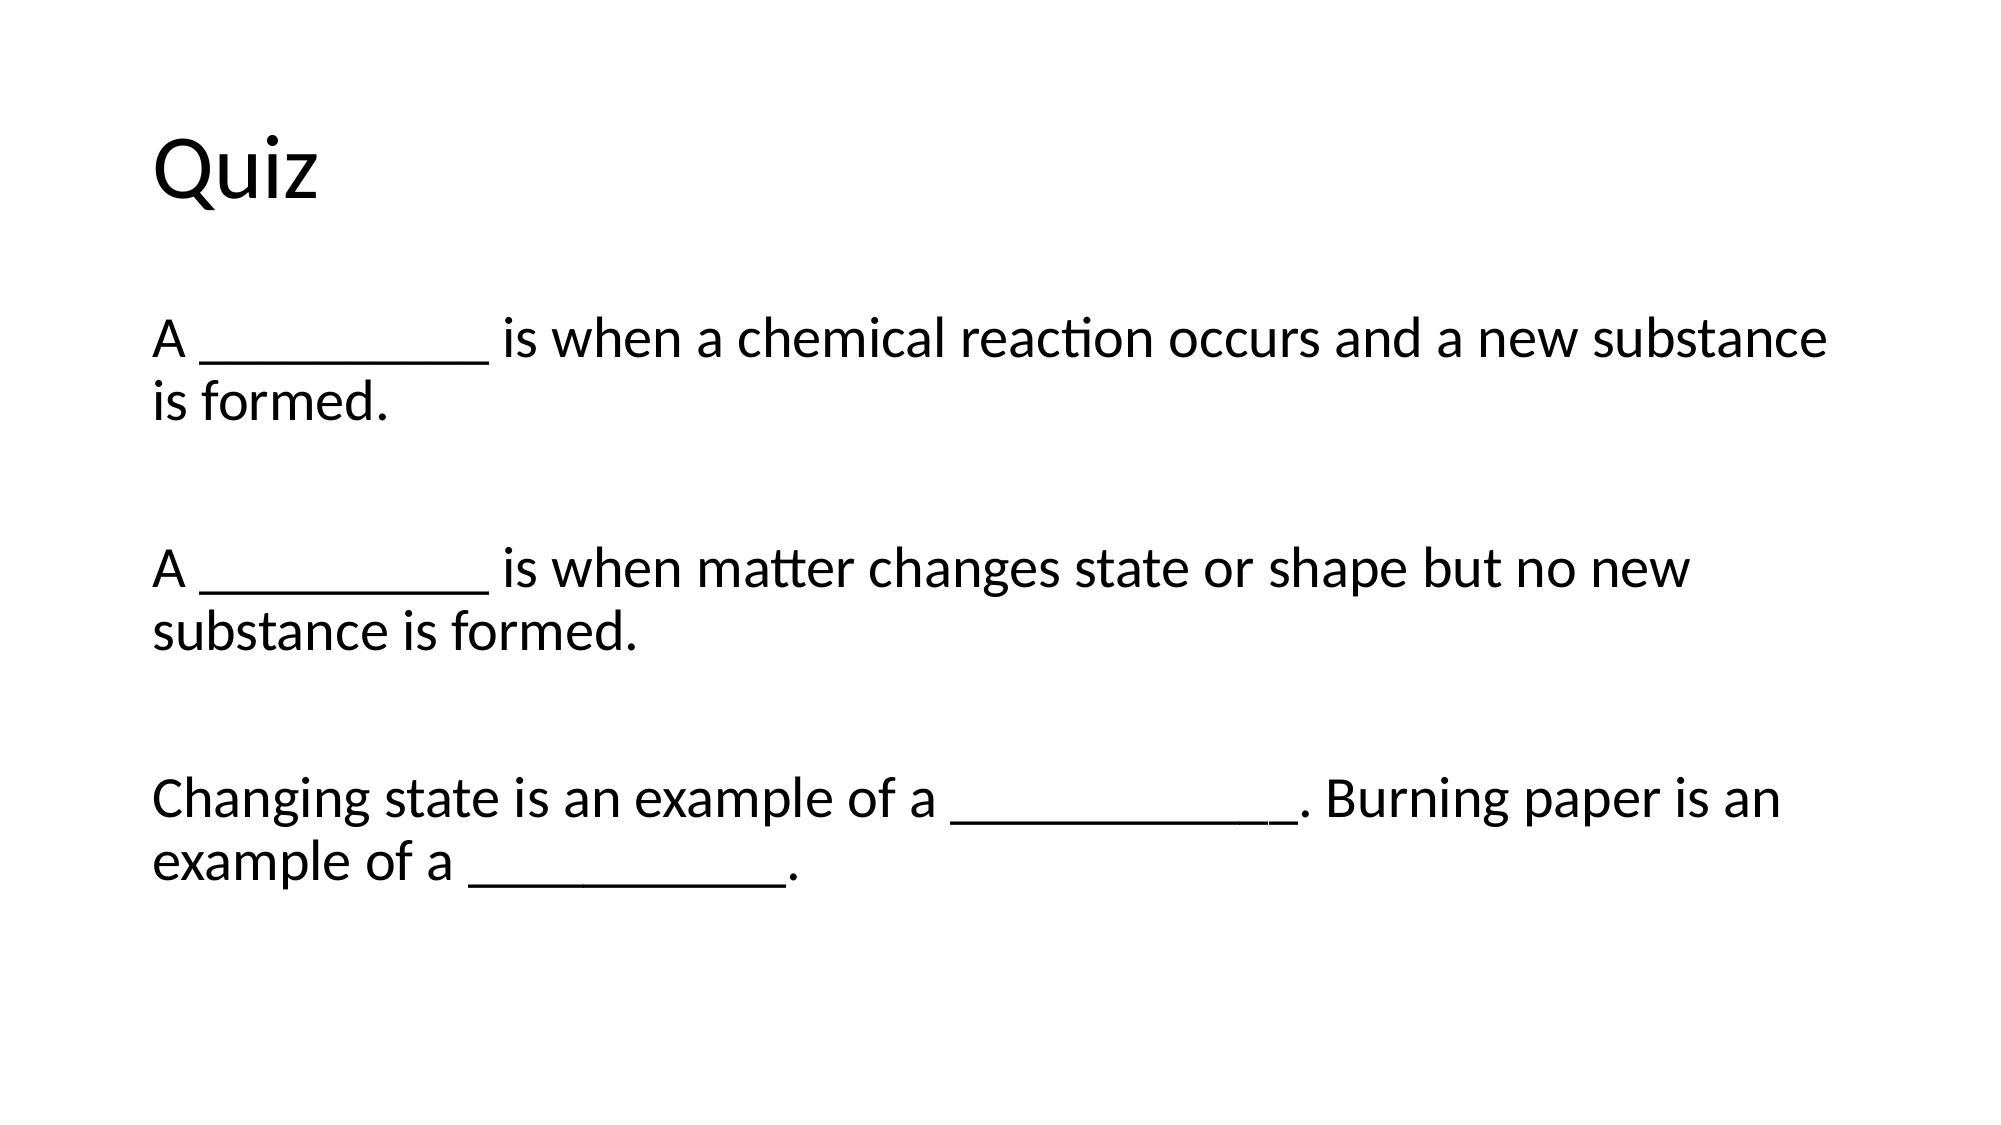

# Quiz
A __________ is when a chemical reaction occurs and a new substance is formed.

A __________ is when matter changes state or shape but no new substance is formed.

Changing state is an example of a ____________. Burning paper is an example of a ___________.